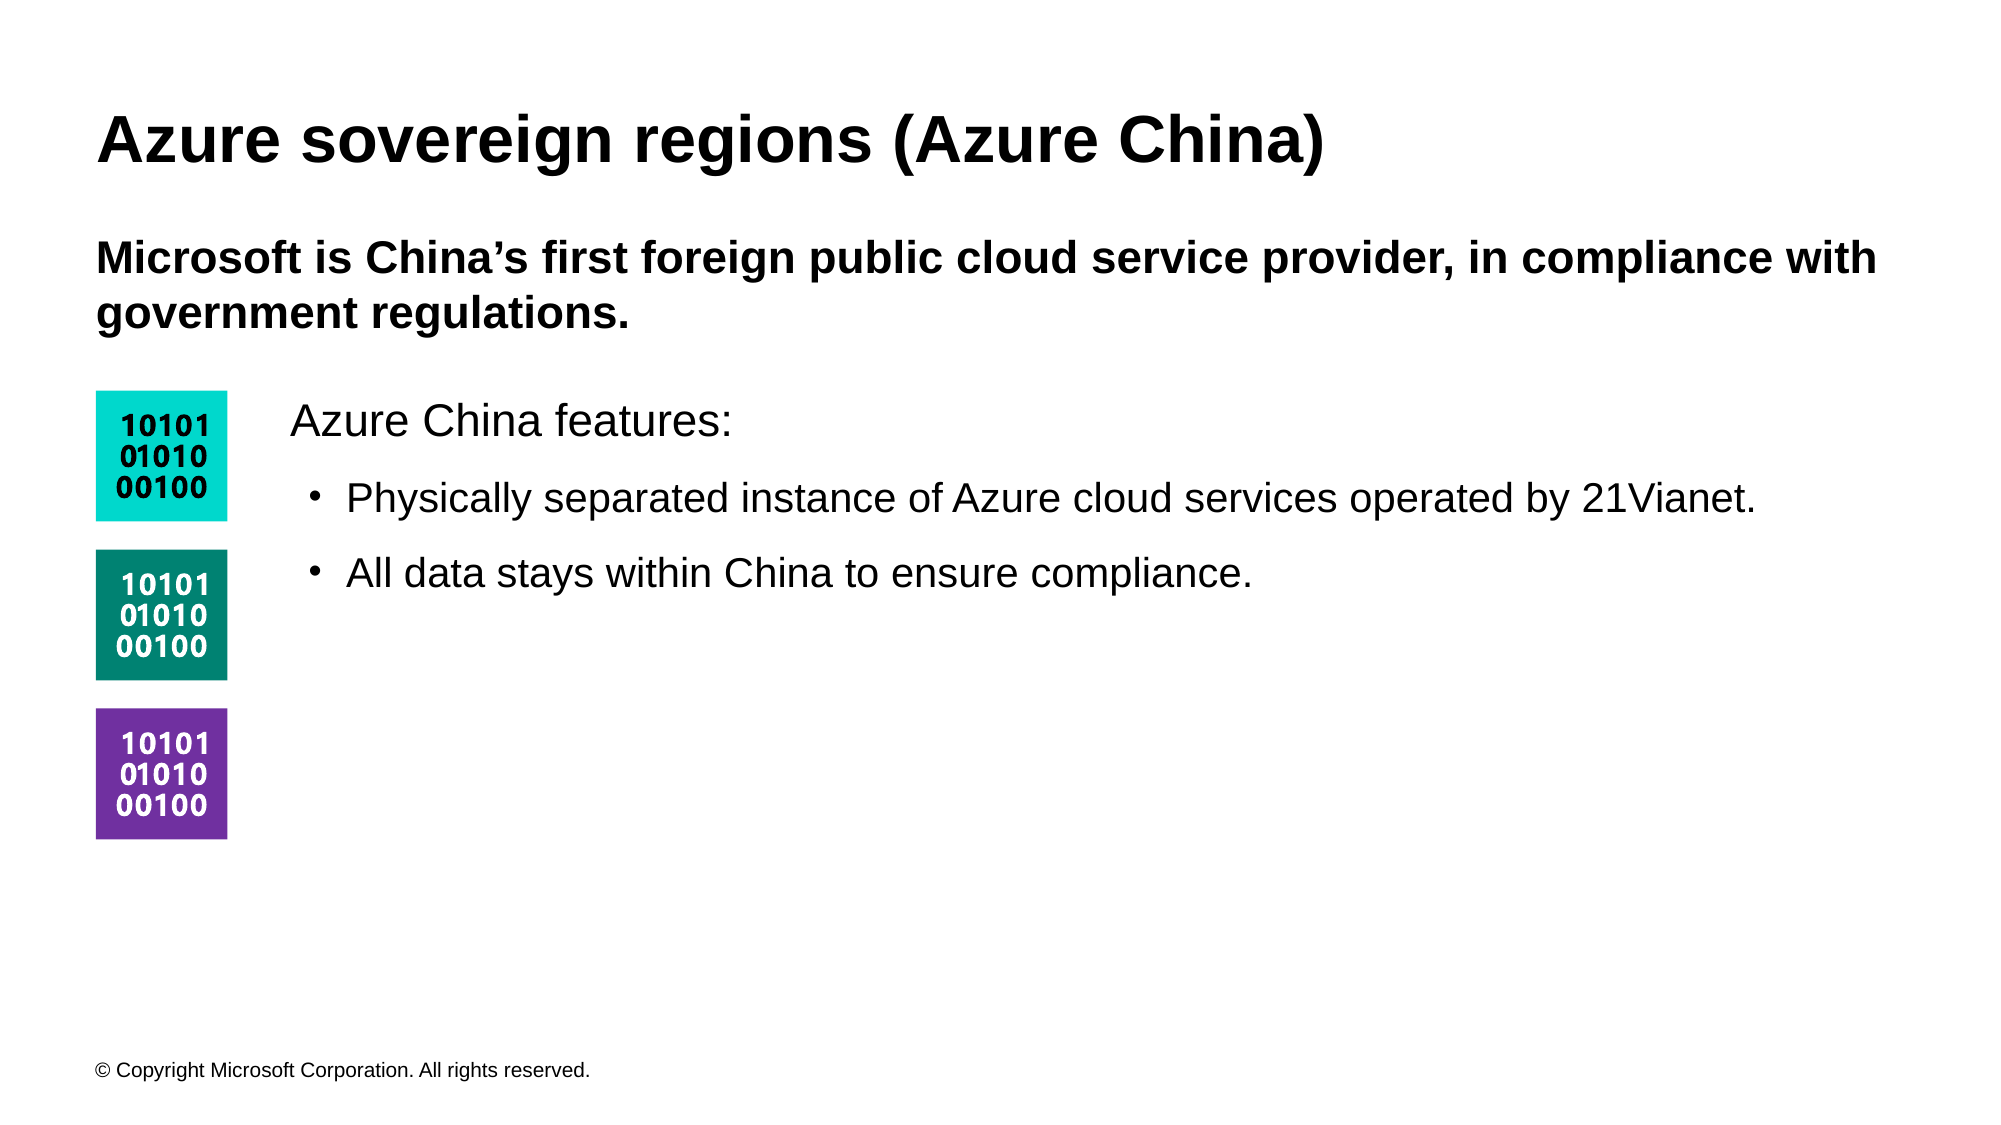

# Azure sovereign regions (Azure China)
Microsoft is China’s first foreign public cloud service provider, in compliance with government regulations.

Azure China features:
Physically separated instance of Azure cloud services operated by 21Vianet.
All data stays within China to ensure compliance.
© Copyright Microsoft Corporation. All rights reserved.